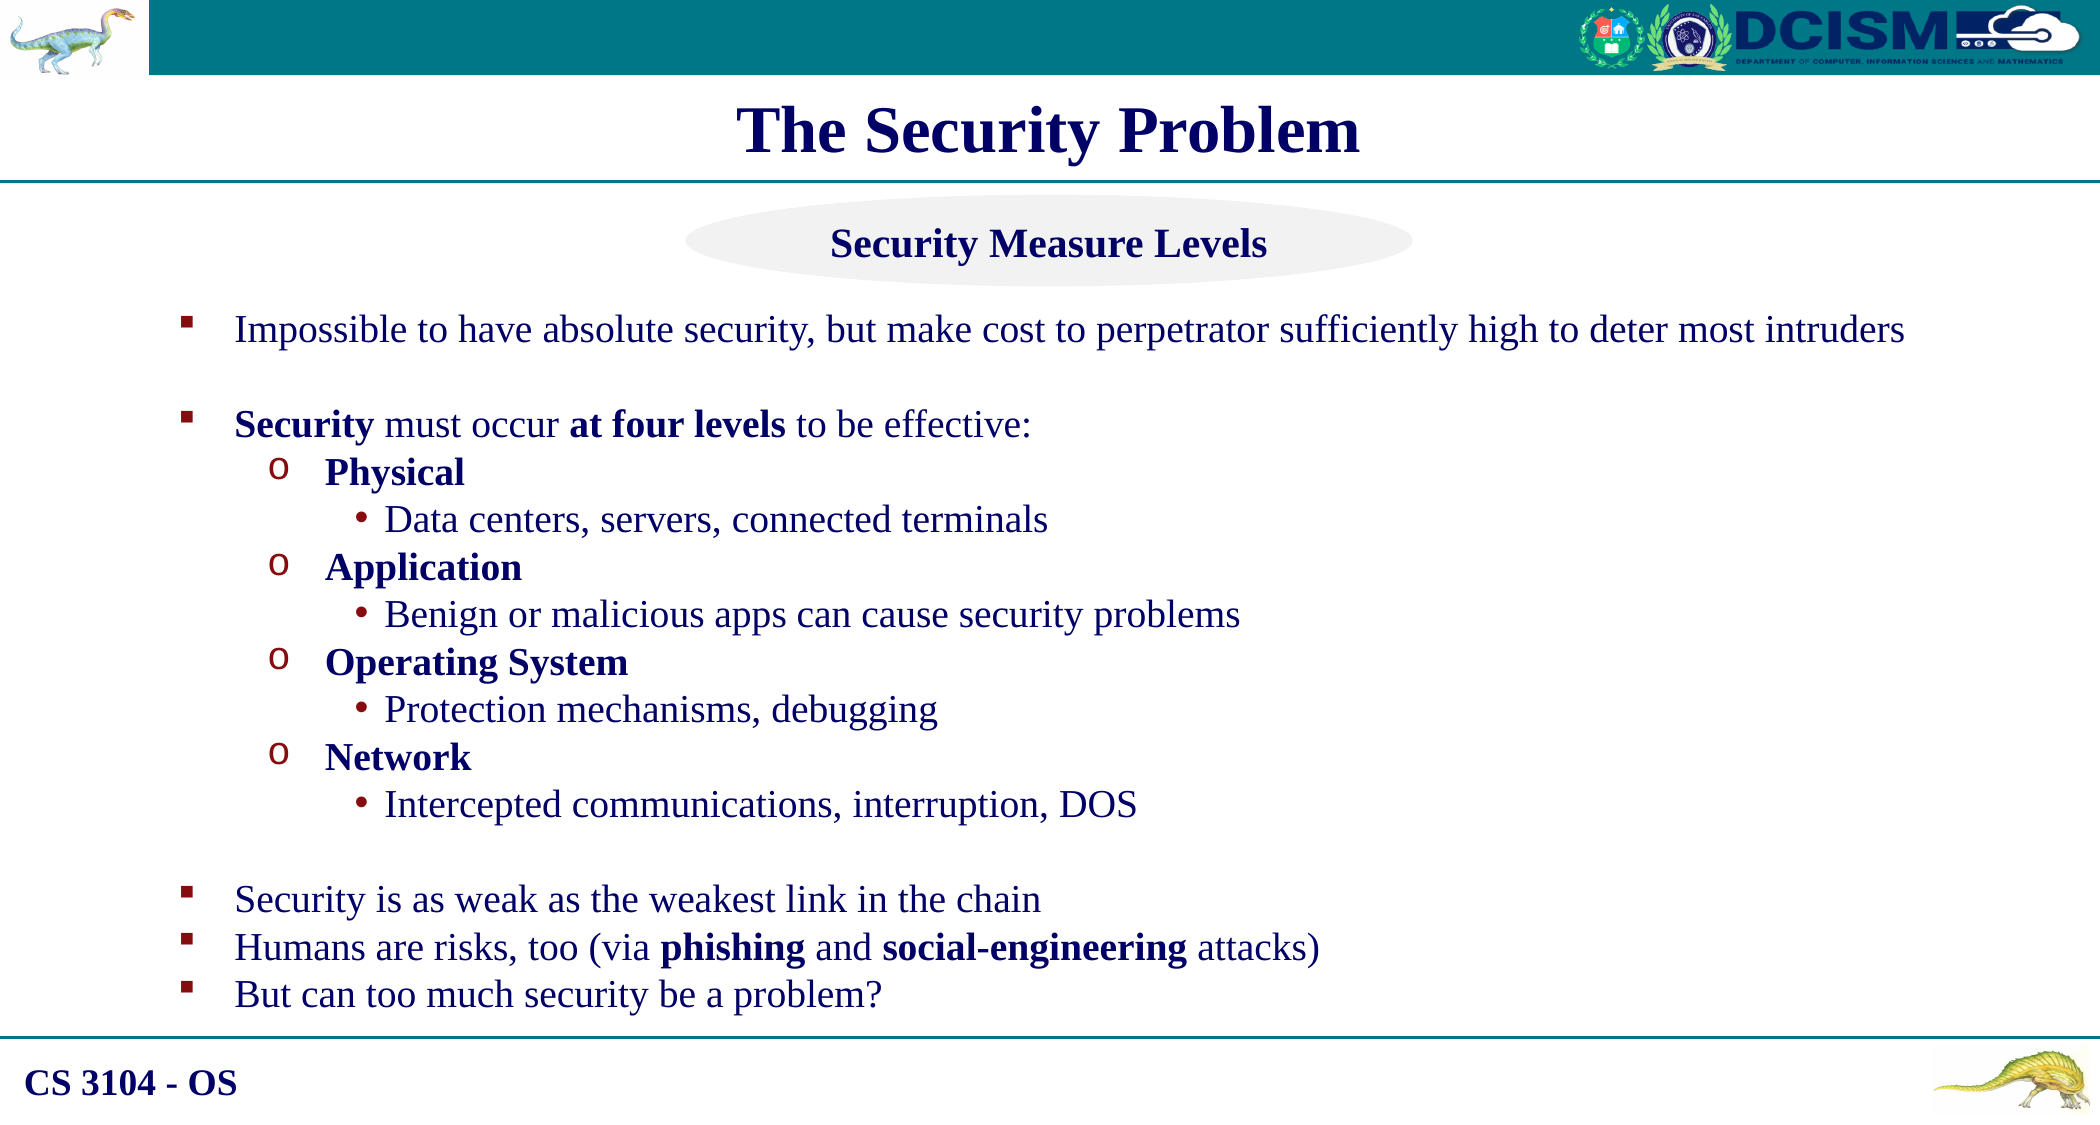

The Security Problem
Security Measure Levels
Impossible to have absolute security, but make cost to perpetrator sufficiently high to deter most intruders

Security must occur at four levels to be effective:
Physical
Data centers, servers, connected terminals
Application
Benign or malicious apps can cause security problems
Operating System
Protection mechanisms, debugging
Network
Intercepted communications, interruption, DOS

Security is as weak as the weakest link in the chain
Humans are risks, too (via phishing and social-engineering attacks)
But can too much security be a problem?